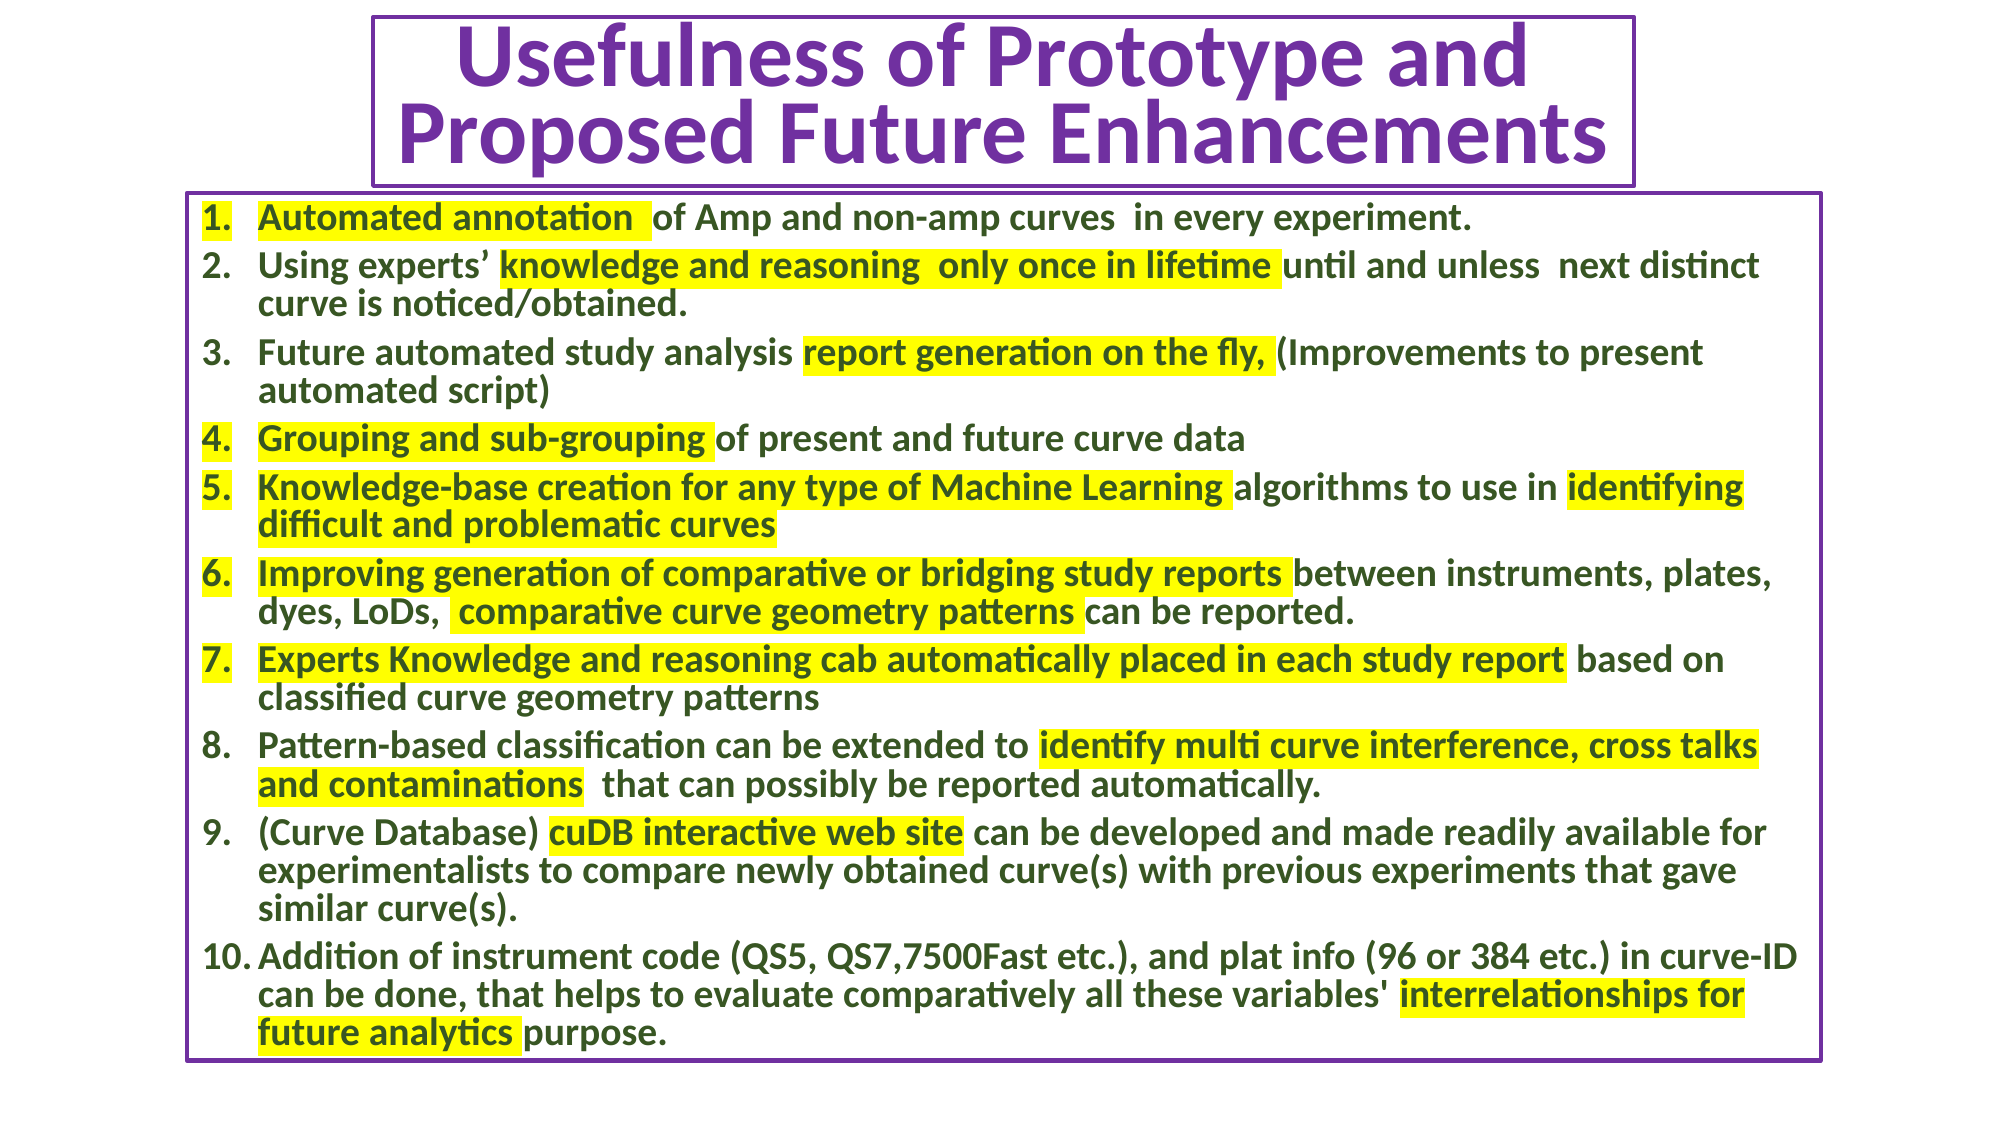

Usefulness of Prototype and
Proposed Future Enhancements
Automated annotation  of Amp and non-amp curves  in every experiment.
Using experts’ knowledge and reasoning  only once in lifetime until and unless  next distinct curve is noticed/obtained.
Future automated study analysis report generation on the fly, (Improvements to present automated script)
Grouping and sub-grouping of present and future curve data
Knowledge-base creation for any type of Machine Learning algorithms to use in identifying difficult and problematic curves
Improving generation of comparative or bridging study reports between instruments, plates, dyes, LoDs,  comparative curve geometry patterns can be reported.
Experts Knowledge and reasoning cab automatically placed in each study report based on classified curve geometry patterns
Pattern-based classification can be extended to identify multi curve interference, cross talks and contaminations  that can possibly be reported automatically.
(Curve Database) cuDB interactive web site can be developed and made readily available for experimentalists to compare newly obtained curve(s) with previous experiments that gave similar curve(s).
Addition of instrument code (QS5, QS7,7500Fast etc.), and plat info (96 or 384 etc.) in curve-ID can be done, that helps to evaluate comparatively all these variables' interrelationships for future analytics purpose.